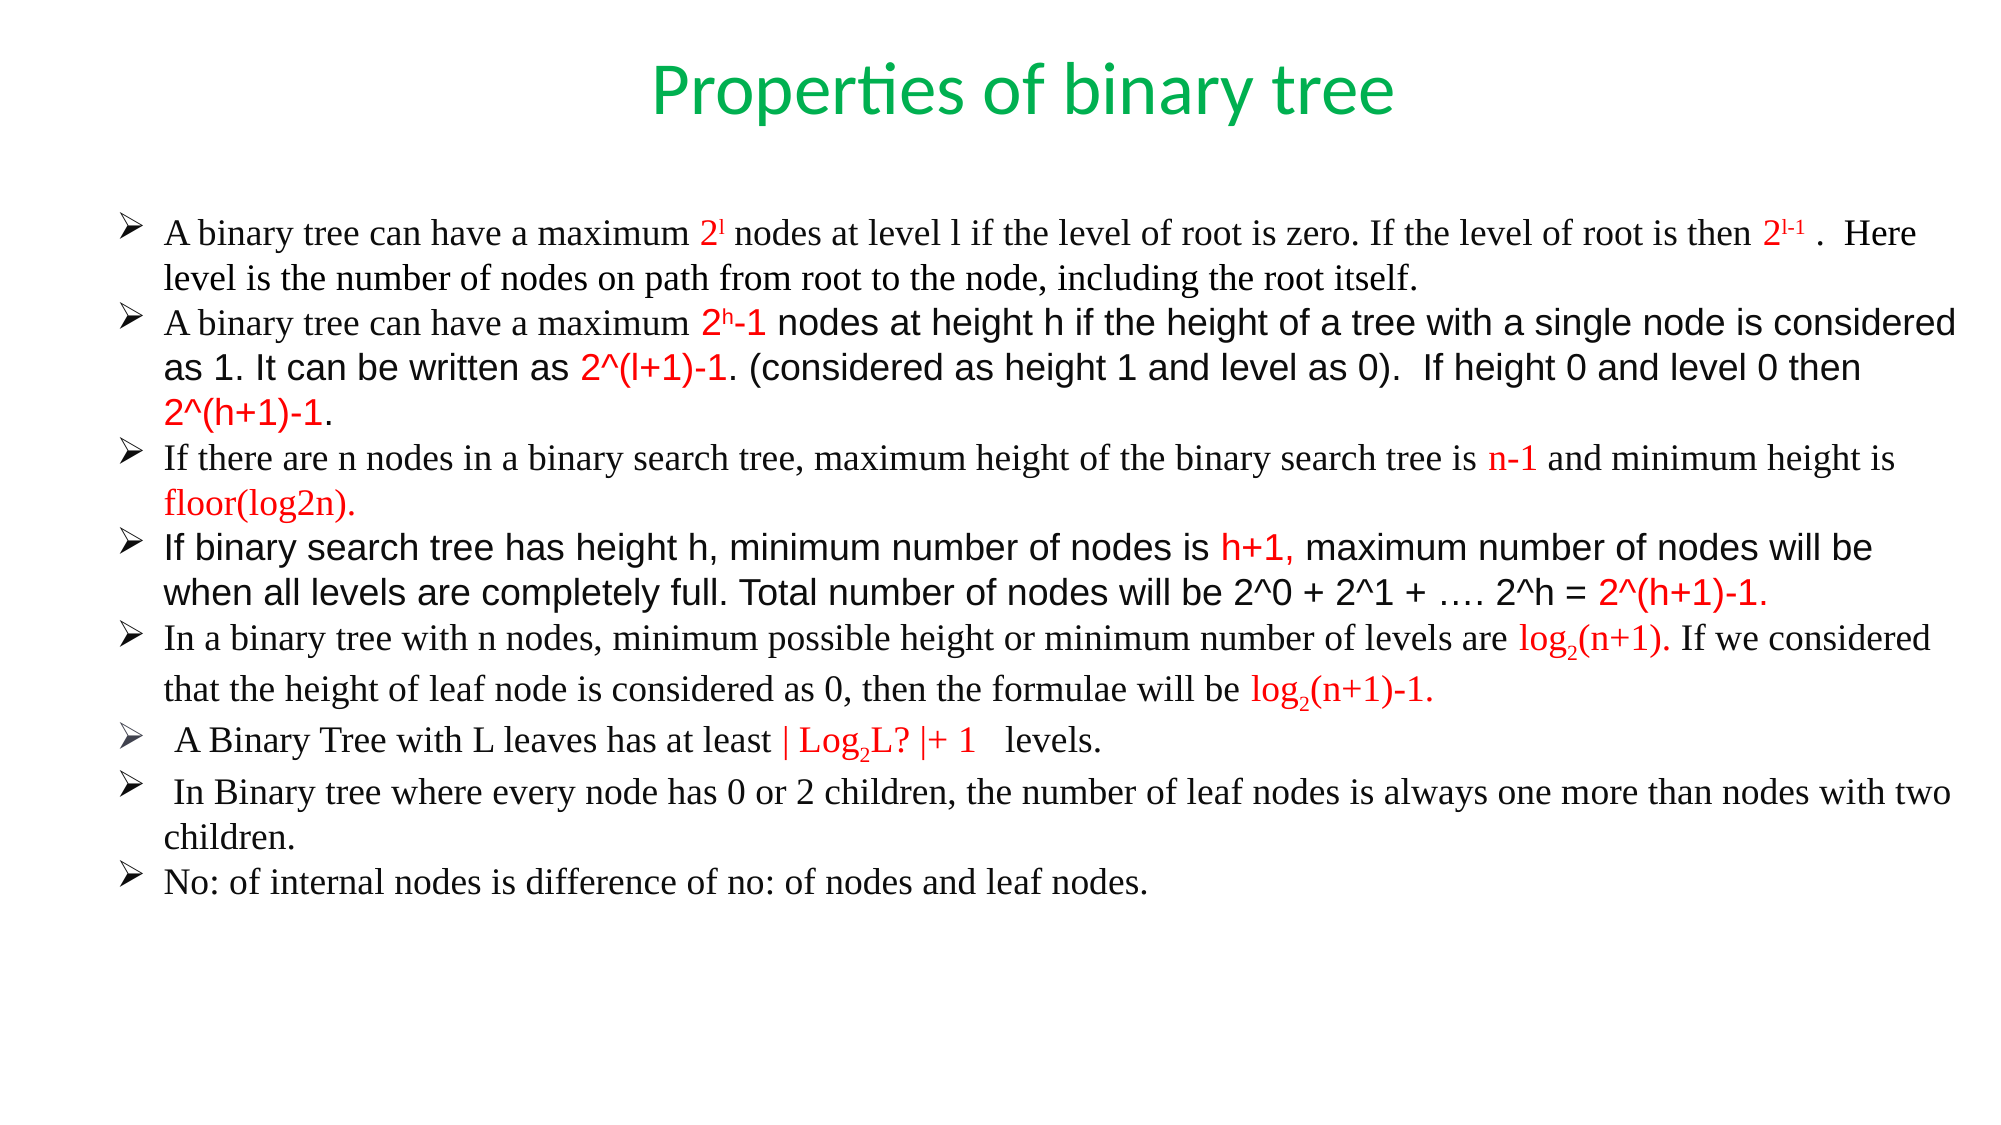

Properties of binary tree
A binary tree can have a maximum 2l nodes at level l if the level of root is zero. If the level of root is then 2l-1 .  Here level is the number of nodes on path from root to the node, including the root itself.
A binary tree can have a maximum 2h-1 nodes at height h if the height of a tree with a single node is considered as 1. It can be written as 2^(l+1)-1. (considered as height 1 and level as 0).  If height 0 and level 0 then 2^(h+1)-1.
If there are n nodes in a binary search tree, maximum height of the binary search tree is n-1 and minimum height is floor(log2n).
If binary search tree has height h, minimum number of nodes is h+1, maximum number of nodes will be when all levels are completely full. Total number of nodes will be 2^0 + 2^1 + …. 2^h = 2^(h+1)-1.
In a binary tree with n nodes, minimum possible height or minimum number of levels are log2(n+1). If we considered that the height of leaf node is considered as 0, then the formulae will be log2(n+1)-1.
 A Binary Tree with L leaves has at least | Log2L? |+ 1   levels.
 In Binary tree where every node has 0 or 2 children, the number of leaf nodes is always one more than nodes with two children.
No: of internal nodes is difference of no: of nodes and leaf nodes.